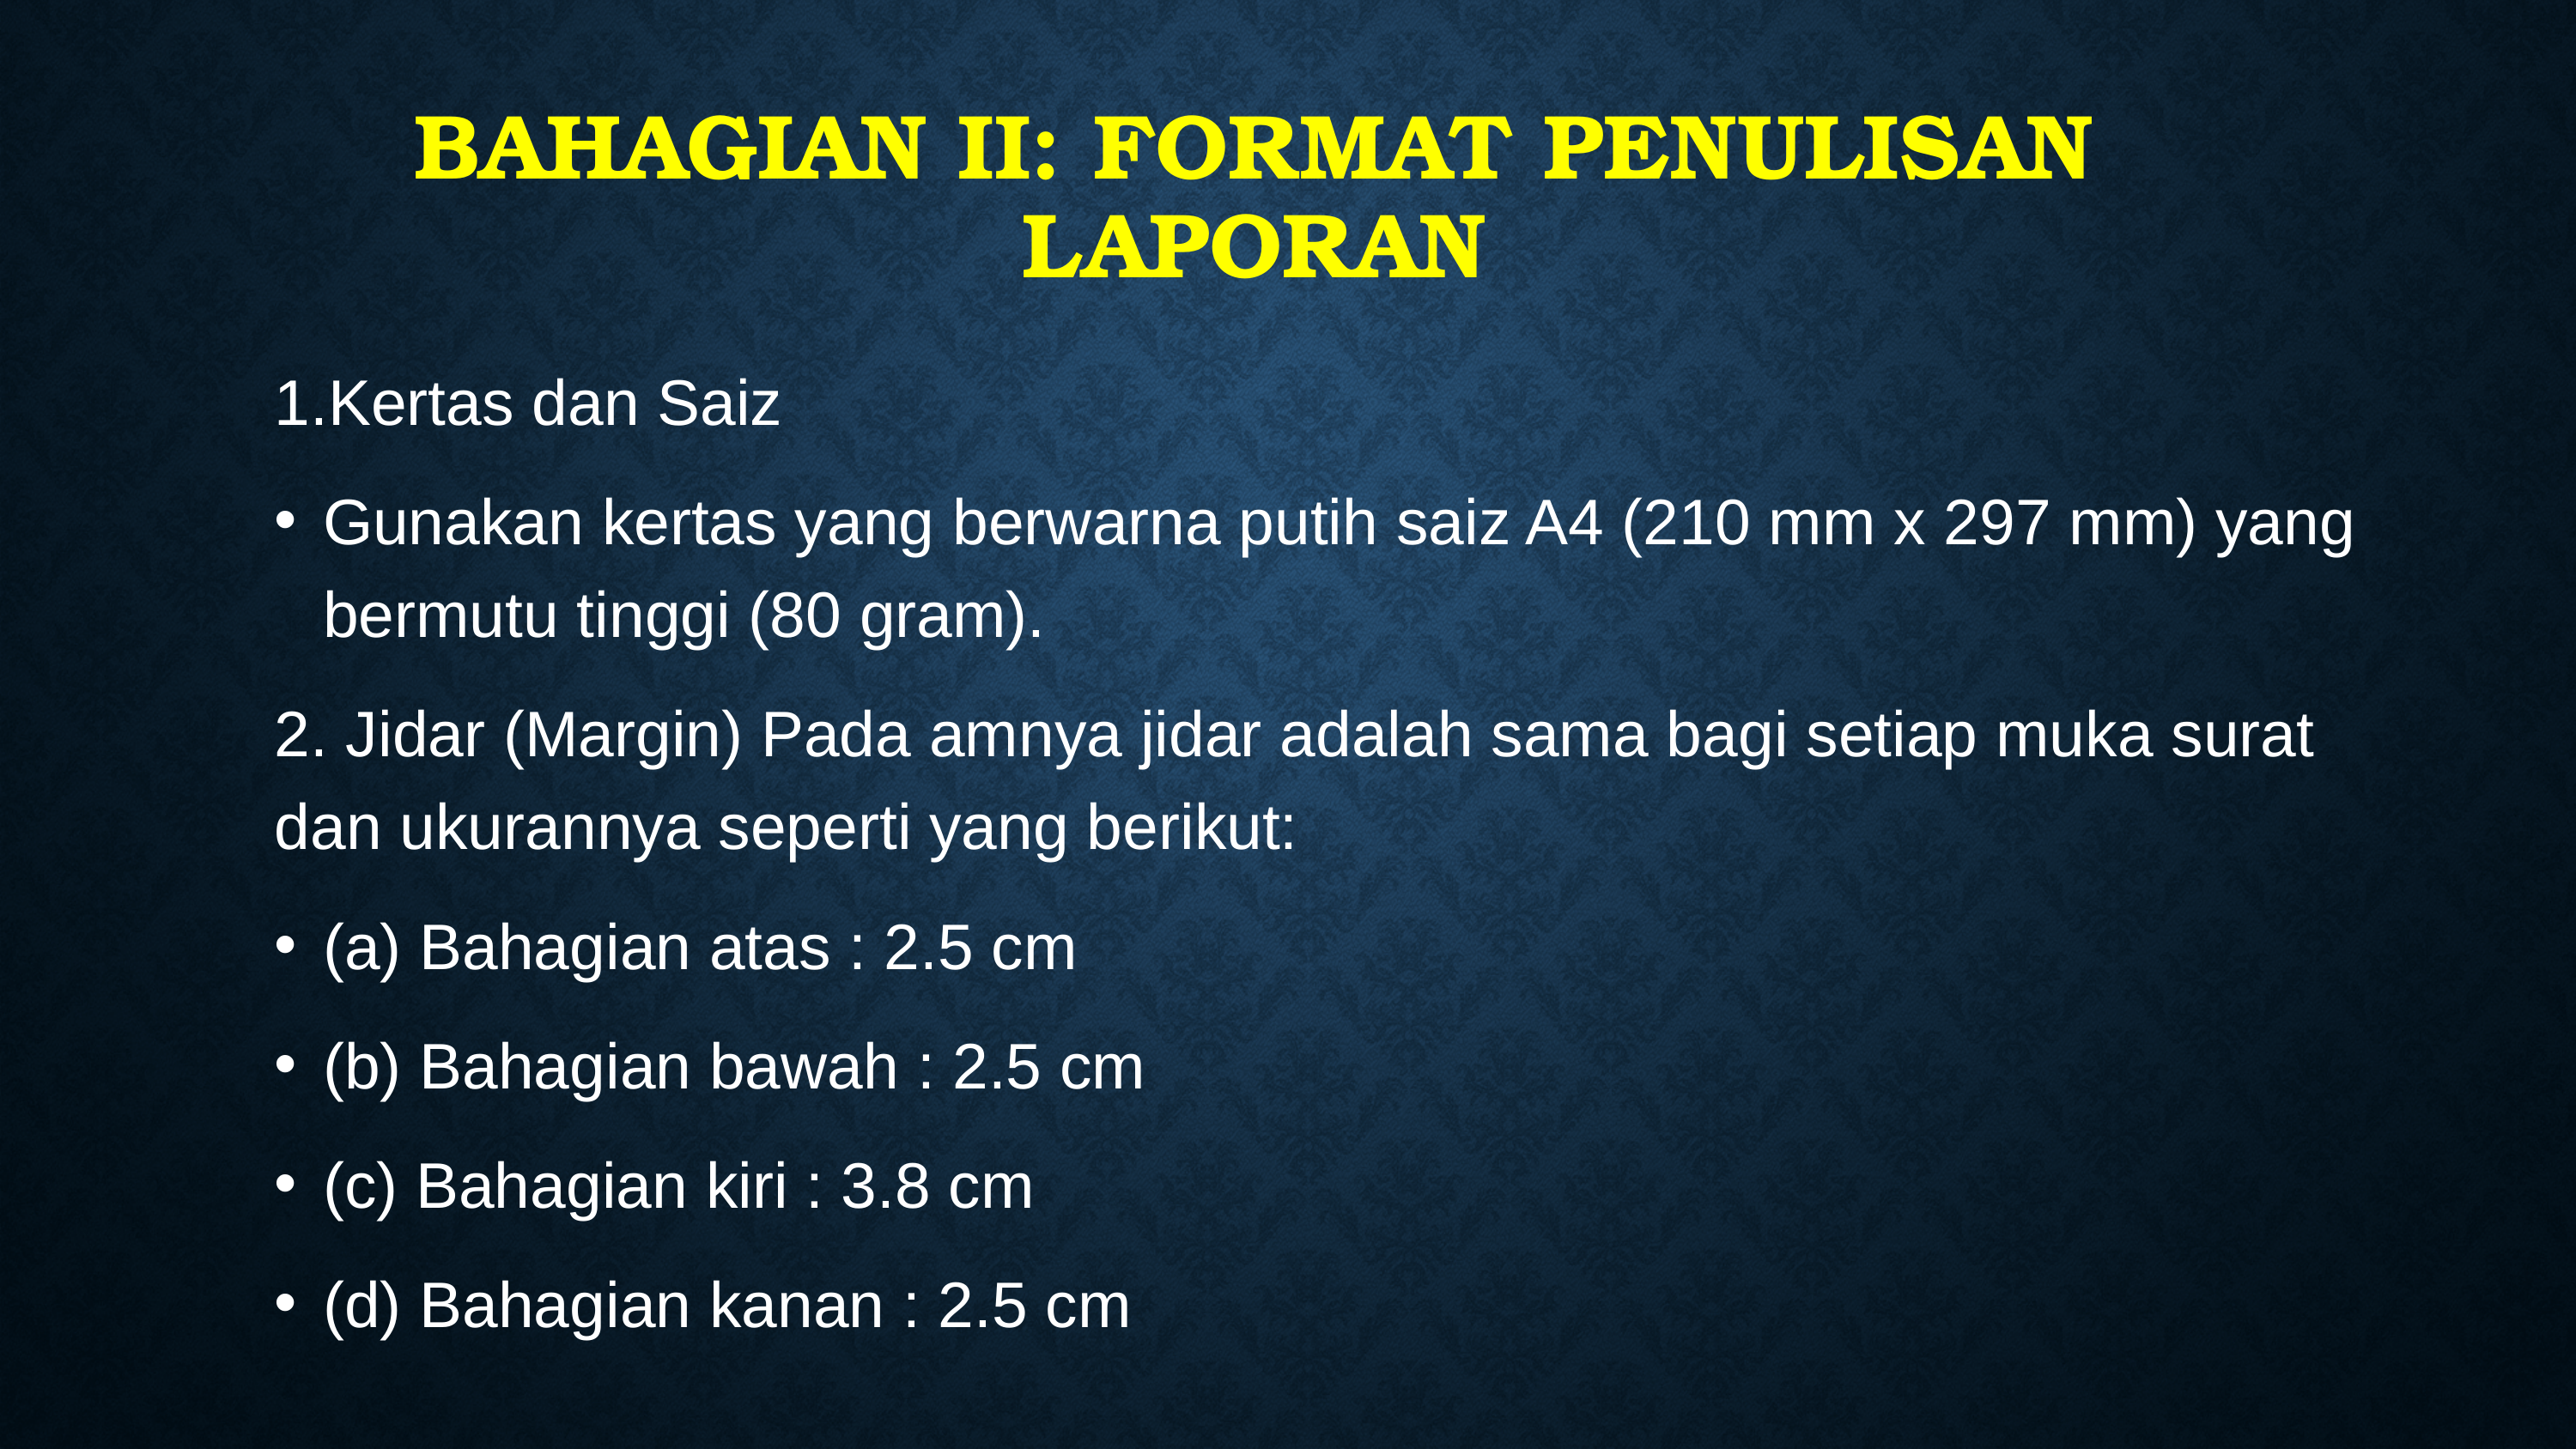

# BAHAGIAN II: FORMAT PENULISAN LAPORAN
1.Kertas dan Saiz
Gunakan kertas yang berwarna putih saiz A4 (210 mm x 297 mm) yang bermutu tinggi (80 gram).
2. Jidar (Margin) Pada amnya jidar adalah sama bagi setiap muka surat dan ukurannya seperti yang berikut:
(a) Bahagian atas : 2.5 cm
(b) Bahagian bawah : 2.5 cm
(c) Bahagian kiri : 3.8 cm
(d) Bahagian kanan : 2.5 cm